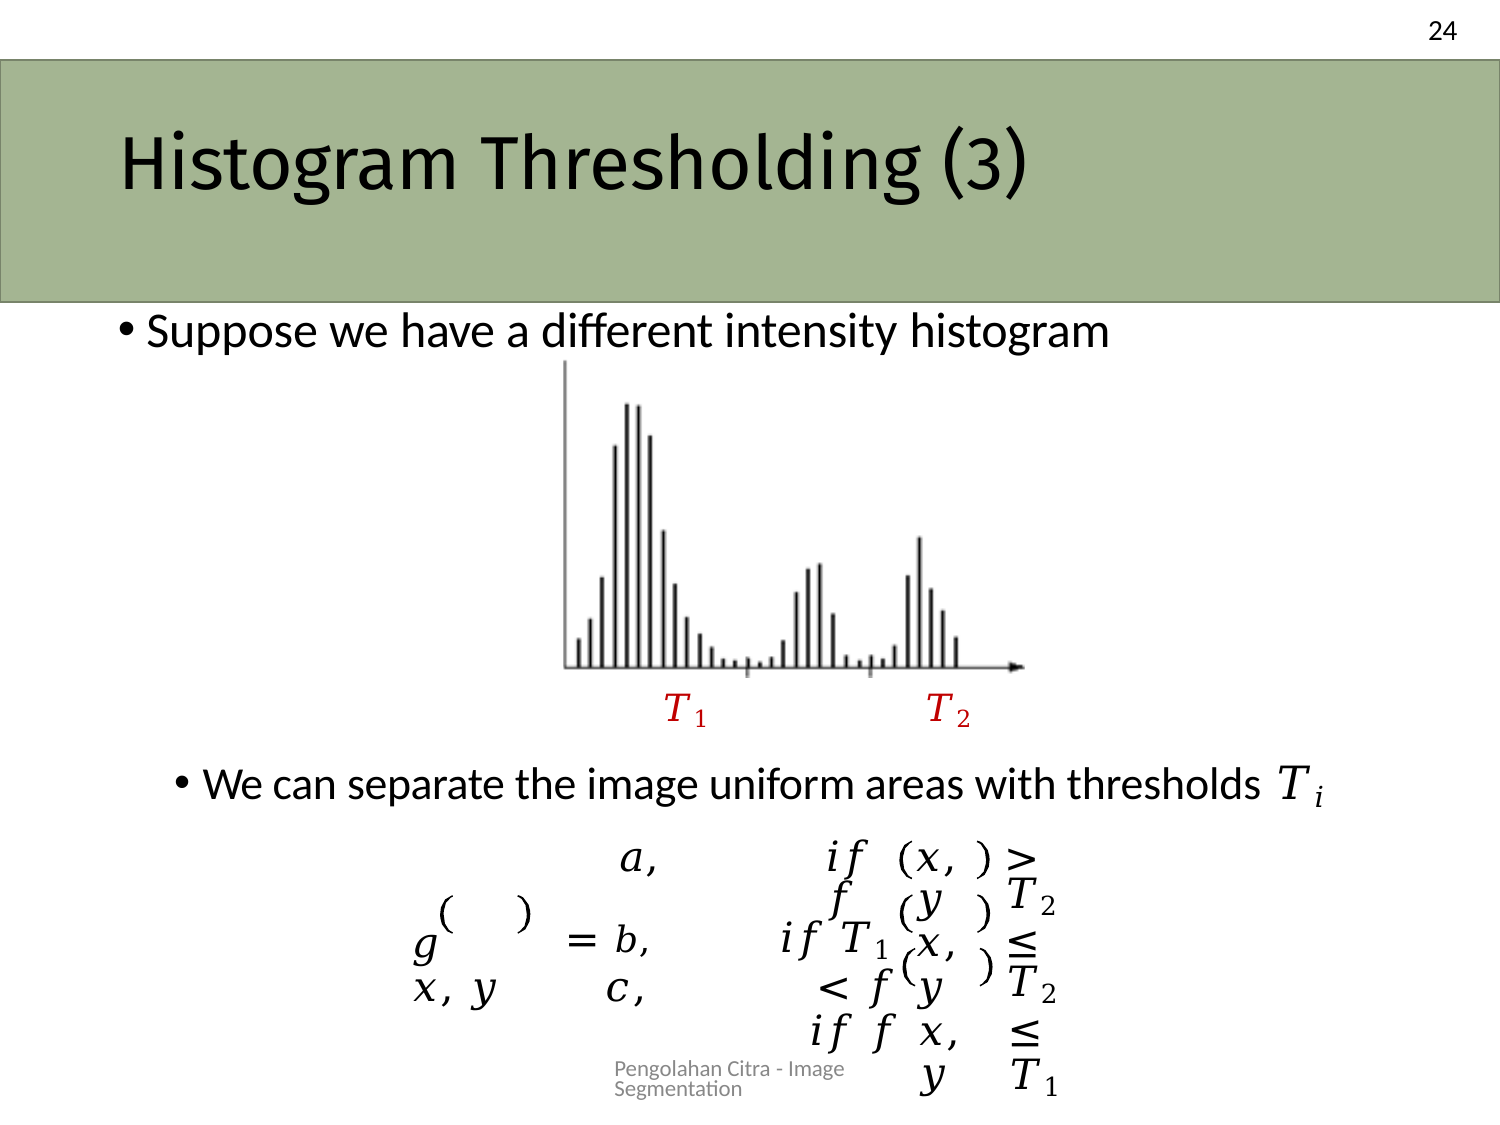

24
# Histogram Thresholding (3)
Suppose we have a different intensity histogram

𝑇1	𝑇2
We can separate the image uniform areas with thresholds 𝑇𝑖
|  | 𝑎, | 𝑖𝑓 𝑓 | 𝑥, 𝑦 | > 𝑇2 |
| --- | --- | --- | --- | --- |
| 𝑔 𝑥, 𝑦 | = 𝑏, 𝑐, | 𝑖𝑓 𝑇1 < 𝑓 𝑖𝑓 𝑓 | 𝑥, 𝑦 𝑥, 𝑦 | ≤ 𝑇2 ≤ 𝑇1 |

Pengolahan Citra - Image Segmentation